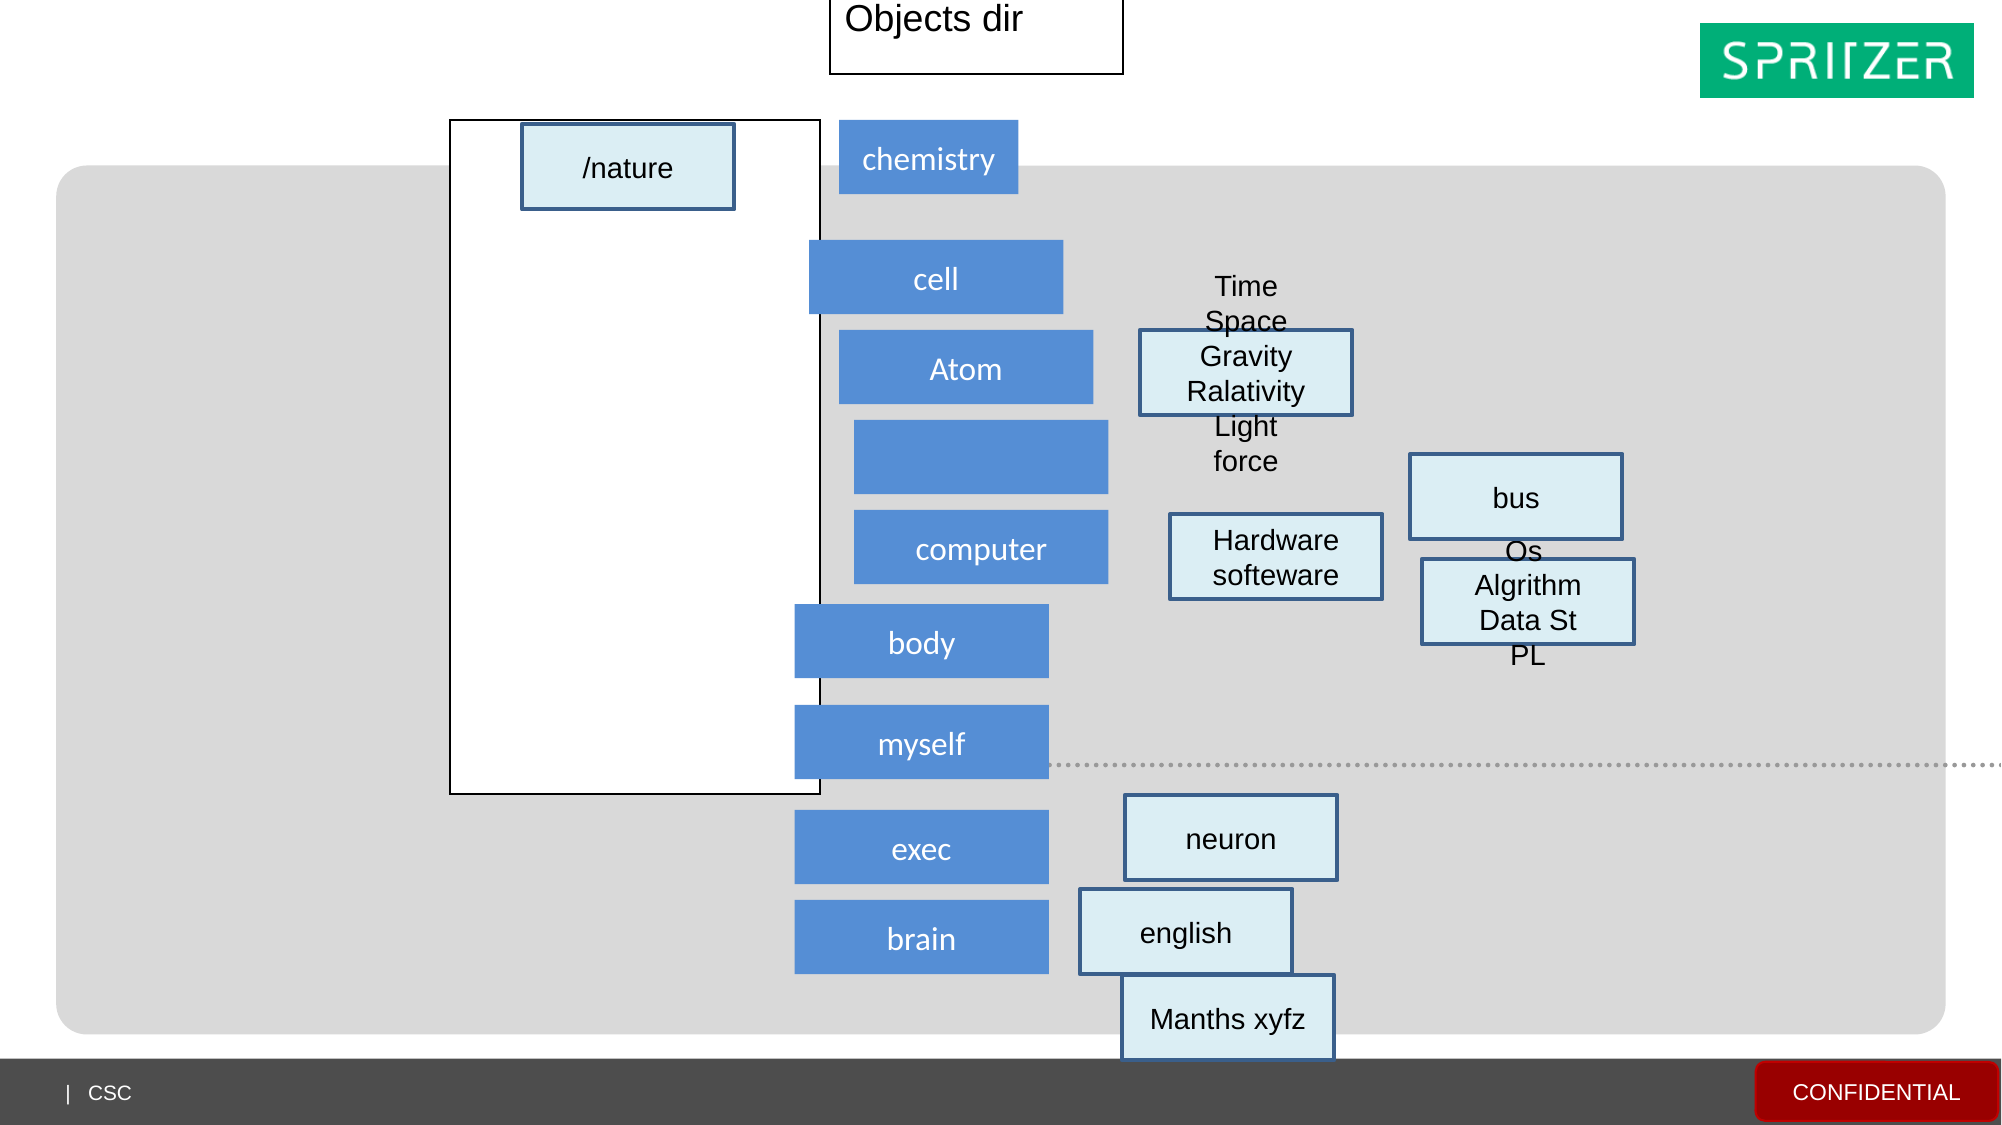

Objects dir

chemistry
/nature
cell
Atom
Time
Space
Gravity
Ralativity
Light
force

bus
computer
Hardware
softeware
Os
Algrithm
Data St
PL
body
myself

neuron
exec
english
brain
Manths xyfz